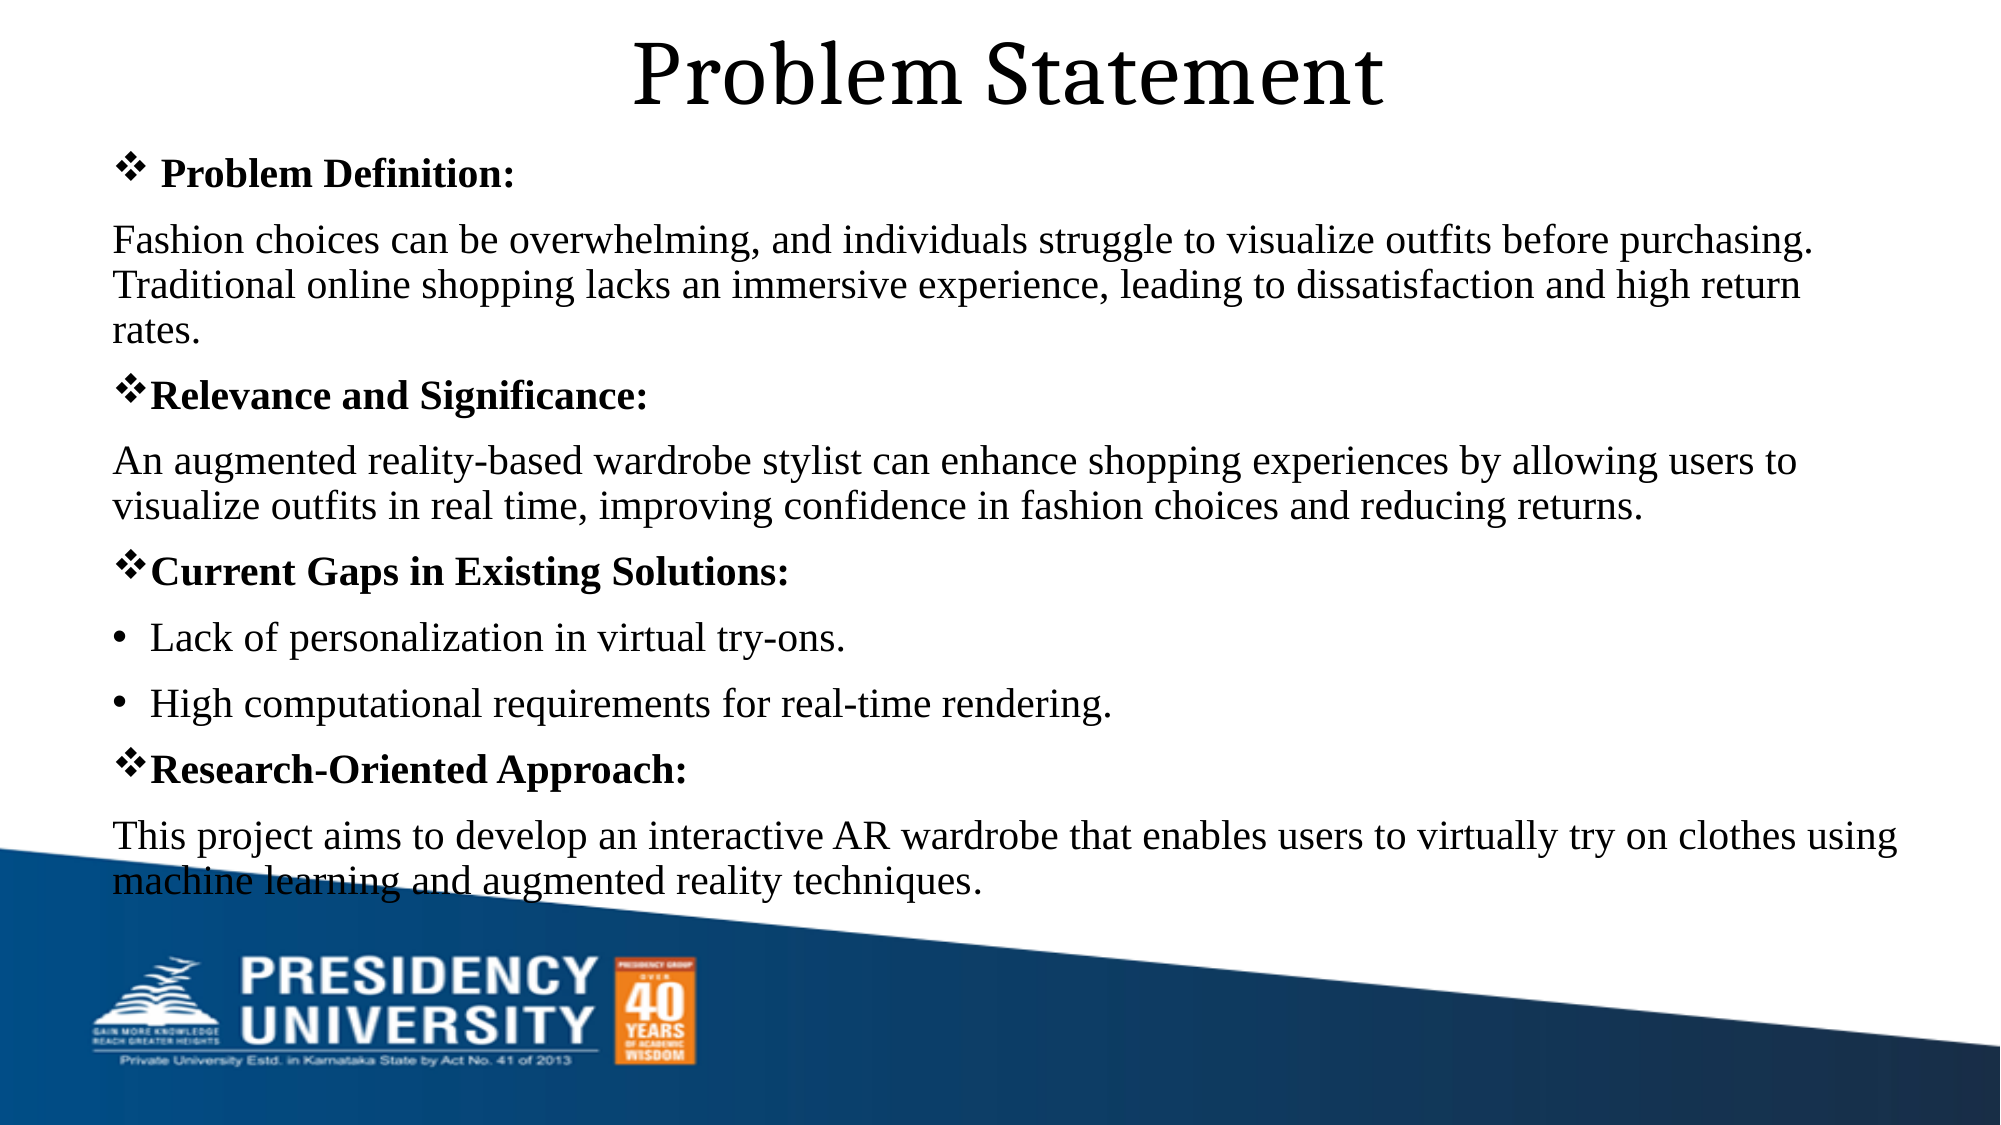

# Problem Statement
 Problem Definition:
Fashion choices can be overwhelming, and individuals struggle to visualize outfits before purchasing.  Traditional online shopping lacks an immersive experience, leading to dissatisfaction and high return rates.
Relevance and Significance:
An augmented reality-based wardrobe stylist can enhance shopping experiences by allowing users to visualize outfits in real time, improving confidence in fashion choices and reducing returns.
Current Gaps in Existing Solutions:
Lack of personalization in virtual try-ons.
High computational requirements for real-time rendering.
Research-Oriented Approach:
This project aims to develop an interactive AR wardrobe that enables users to virtually try on clothes using machine learning and augmented reality techniques.